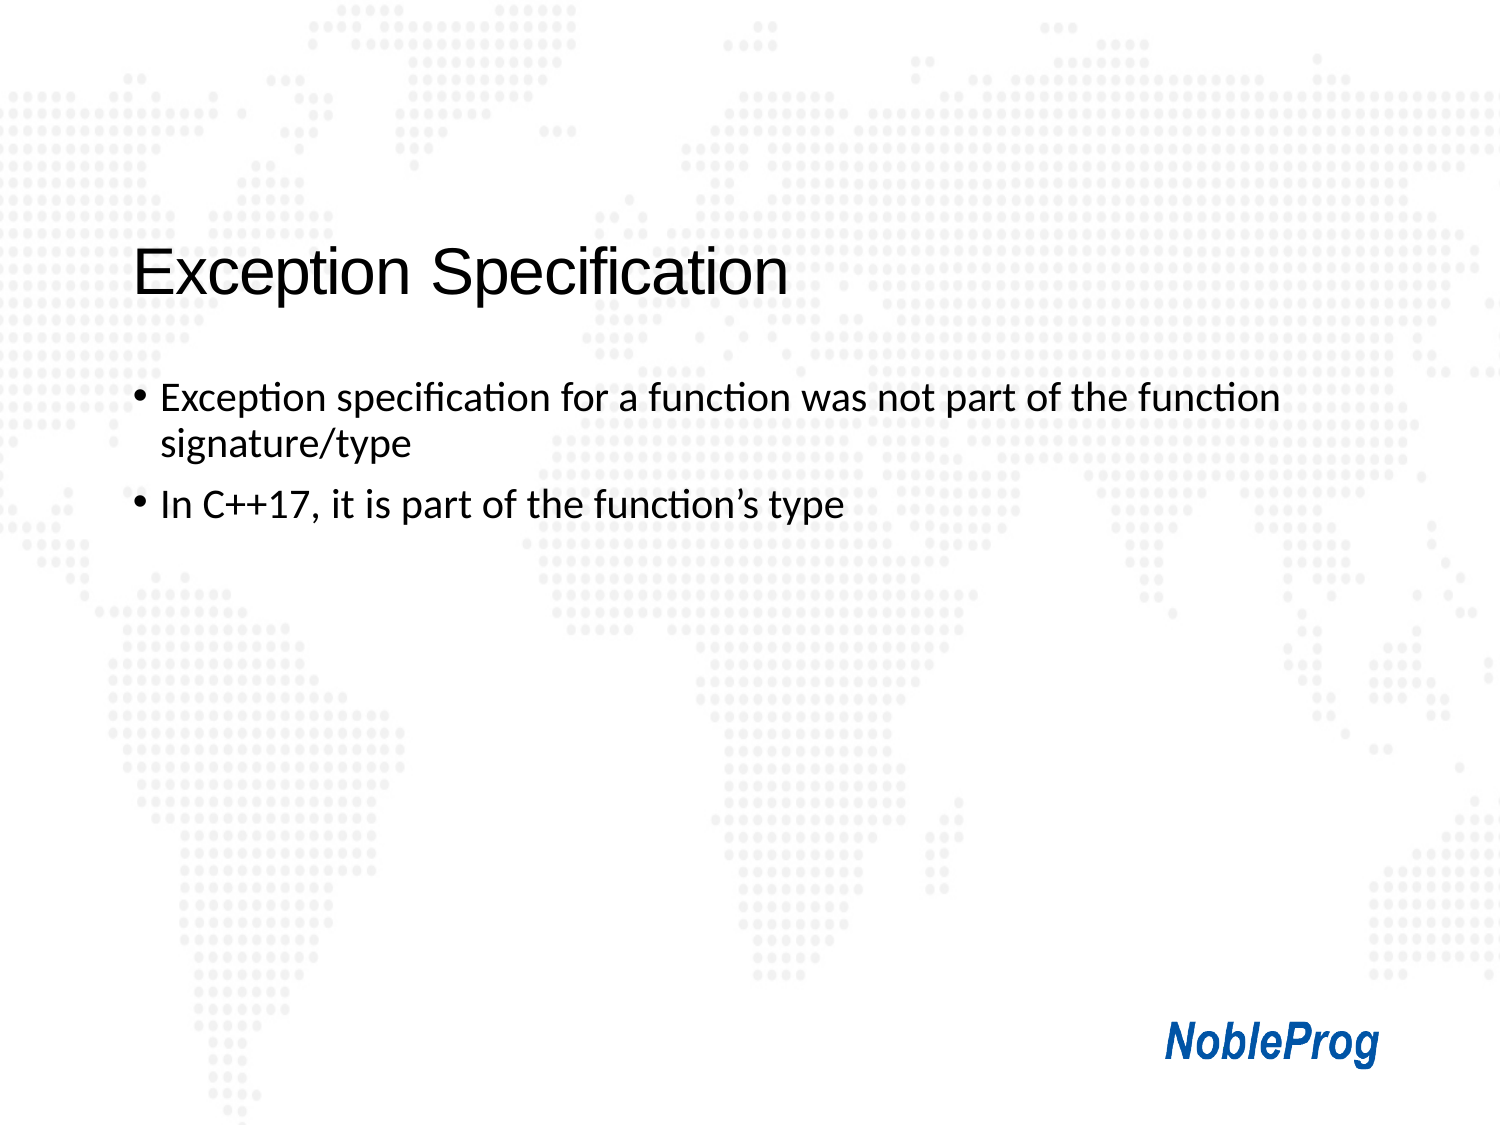

# Exception Specification
Exception specification for a function was not part of the function  signature/type
In C++17, it is part of the function’s type